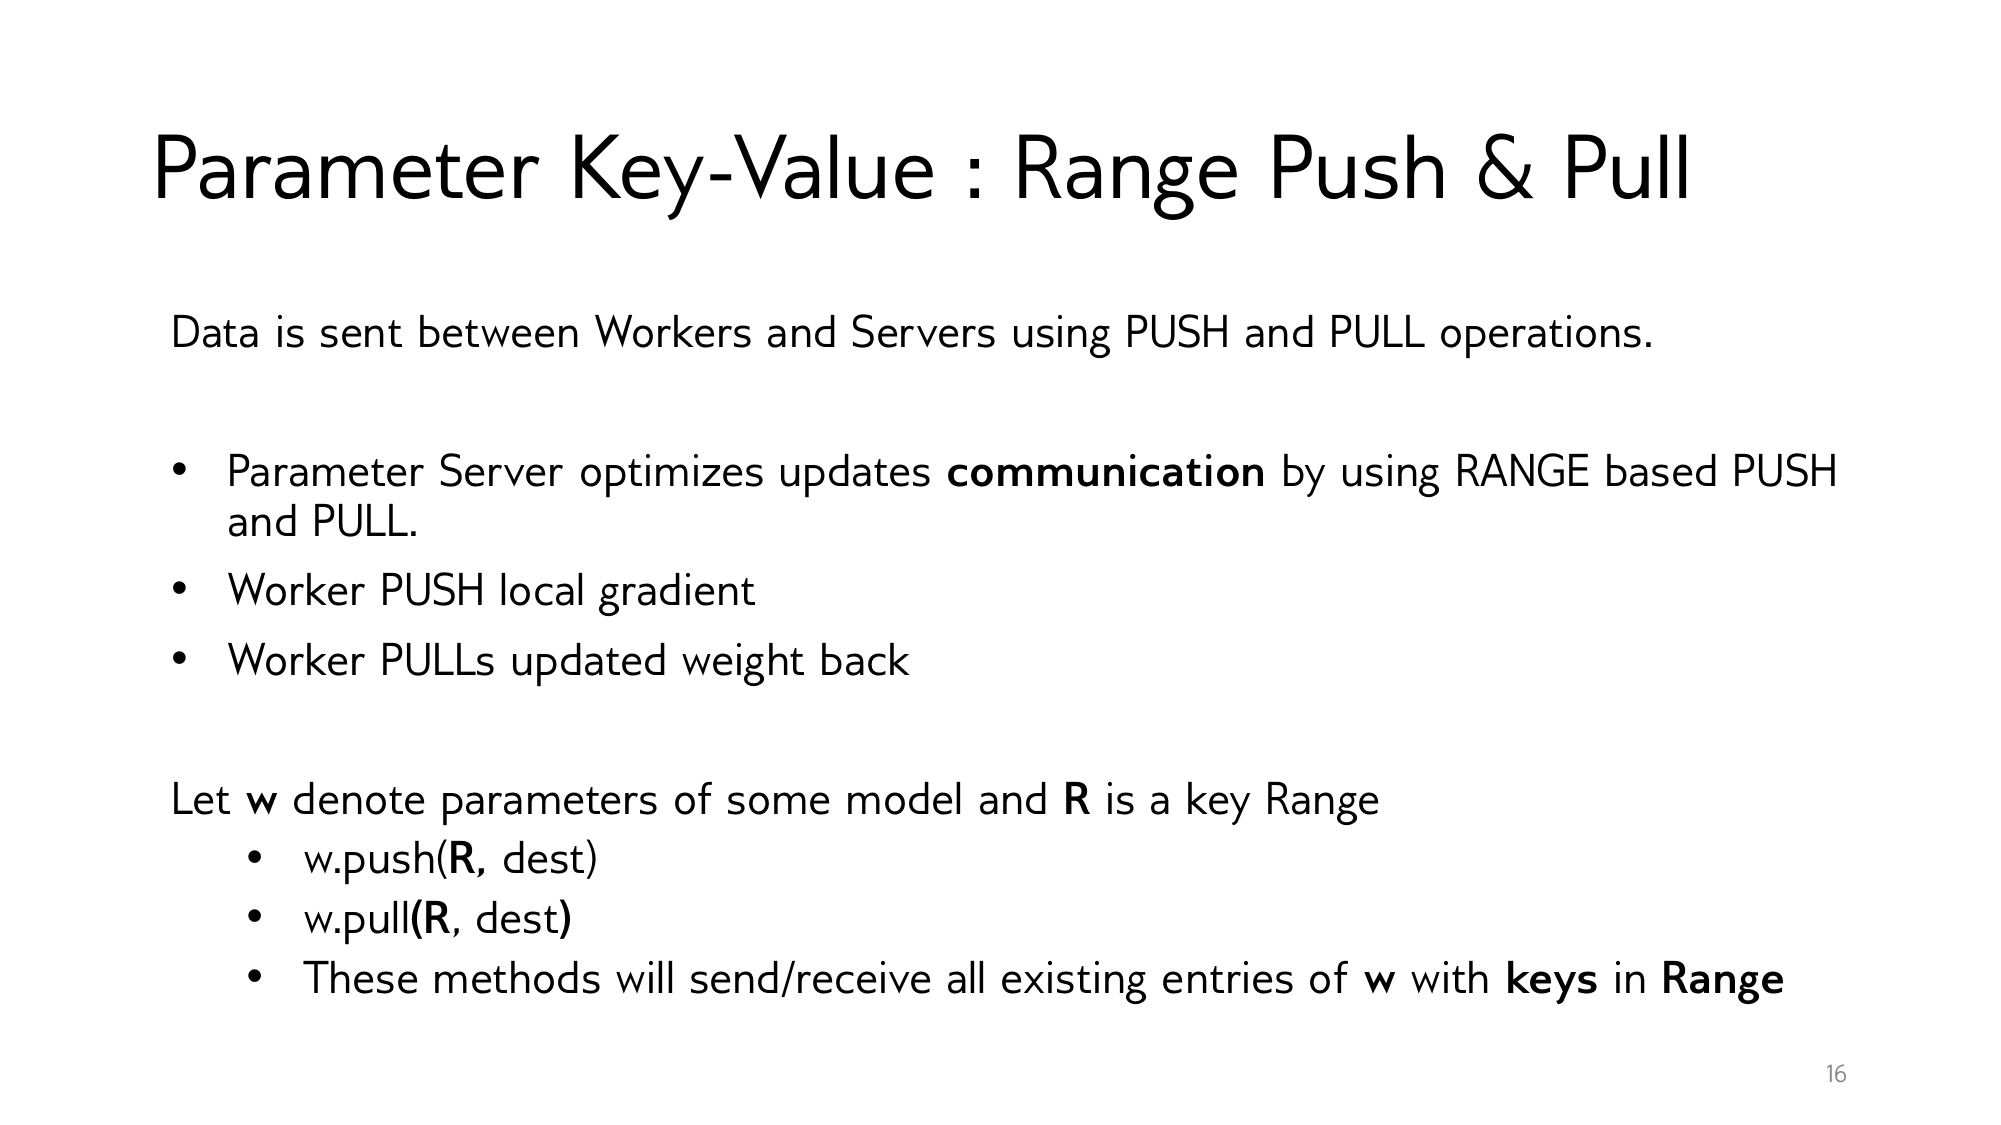

# Parameter Key-Value : Range Push & Pull
Data is sent between Workers and Servers using PUSH and PULL operations.

Parameter Server optimizes updates communication by using RANGE based PUSH and PULL.
Worker PUSH local gradient
Worker PULLs updated weight back

Let w denote parameters of some model and R is a key Range
w.push(R, dest)
w.pull(R, dest)
These methods will send/receive all existing entries of w with keys in Range

16